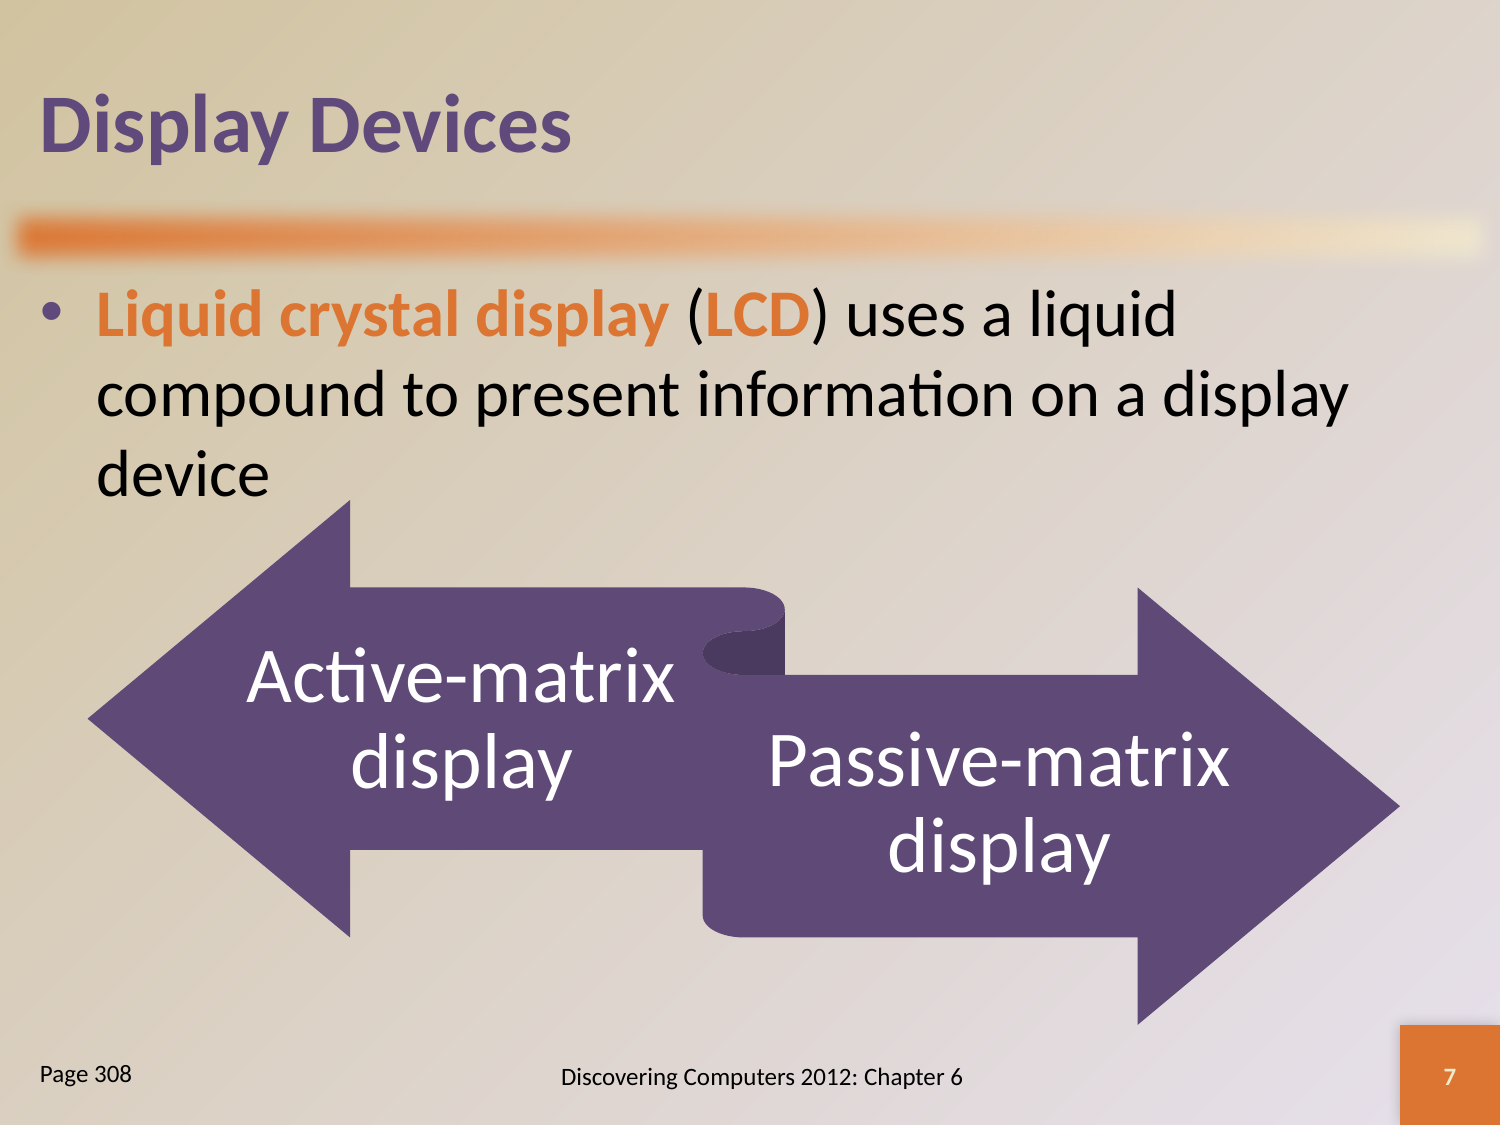

# Display Devices
Liquid crystal display (LCD) uses a liquid compound to present information on a display device
Active-matrix display
Passive-matrix display
7
Discovering Computers 2012: Chapter 6
Page 308